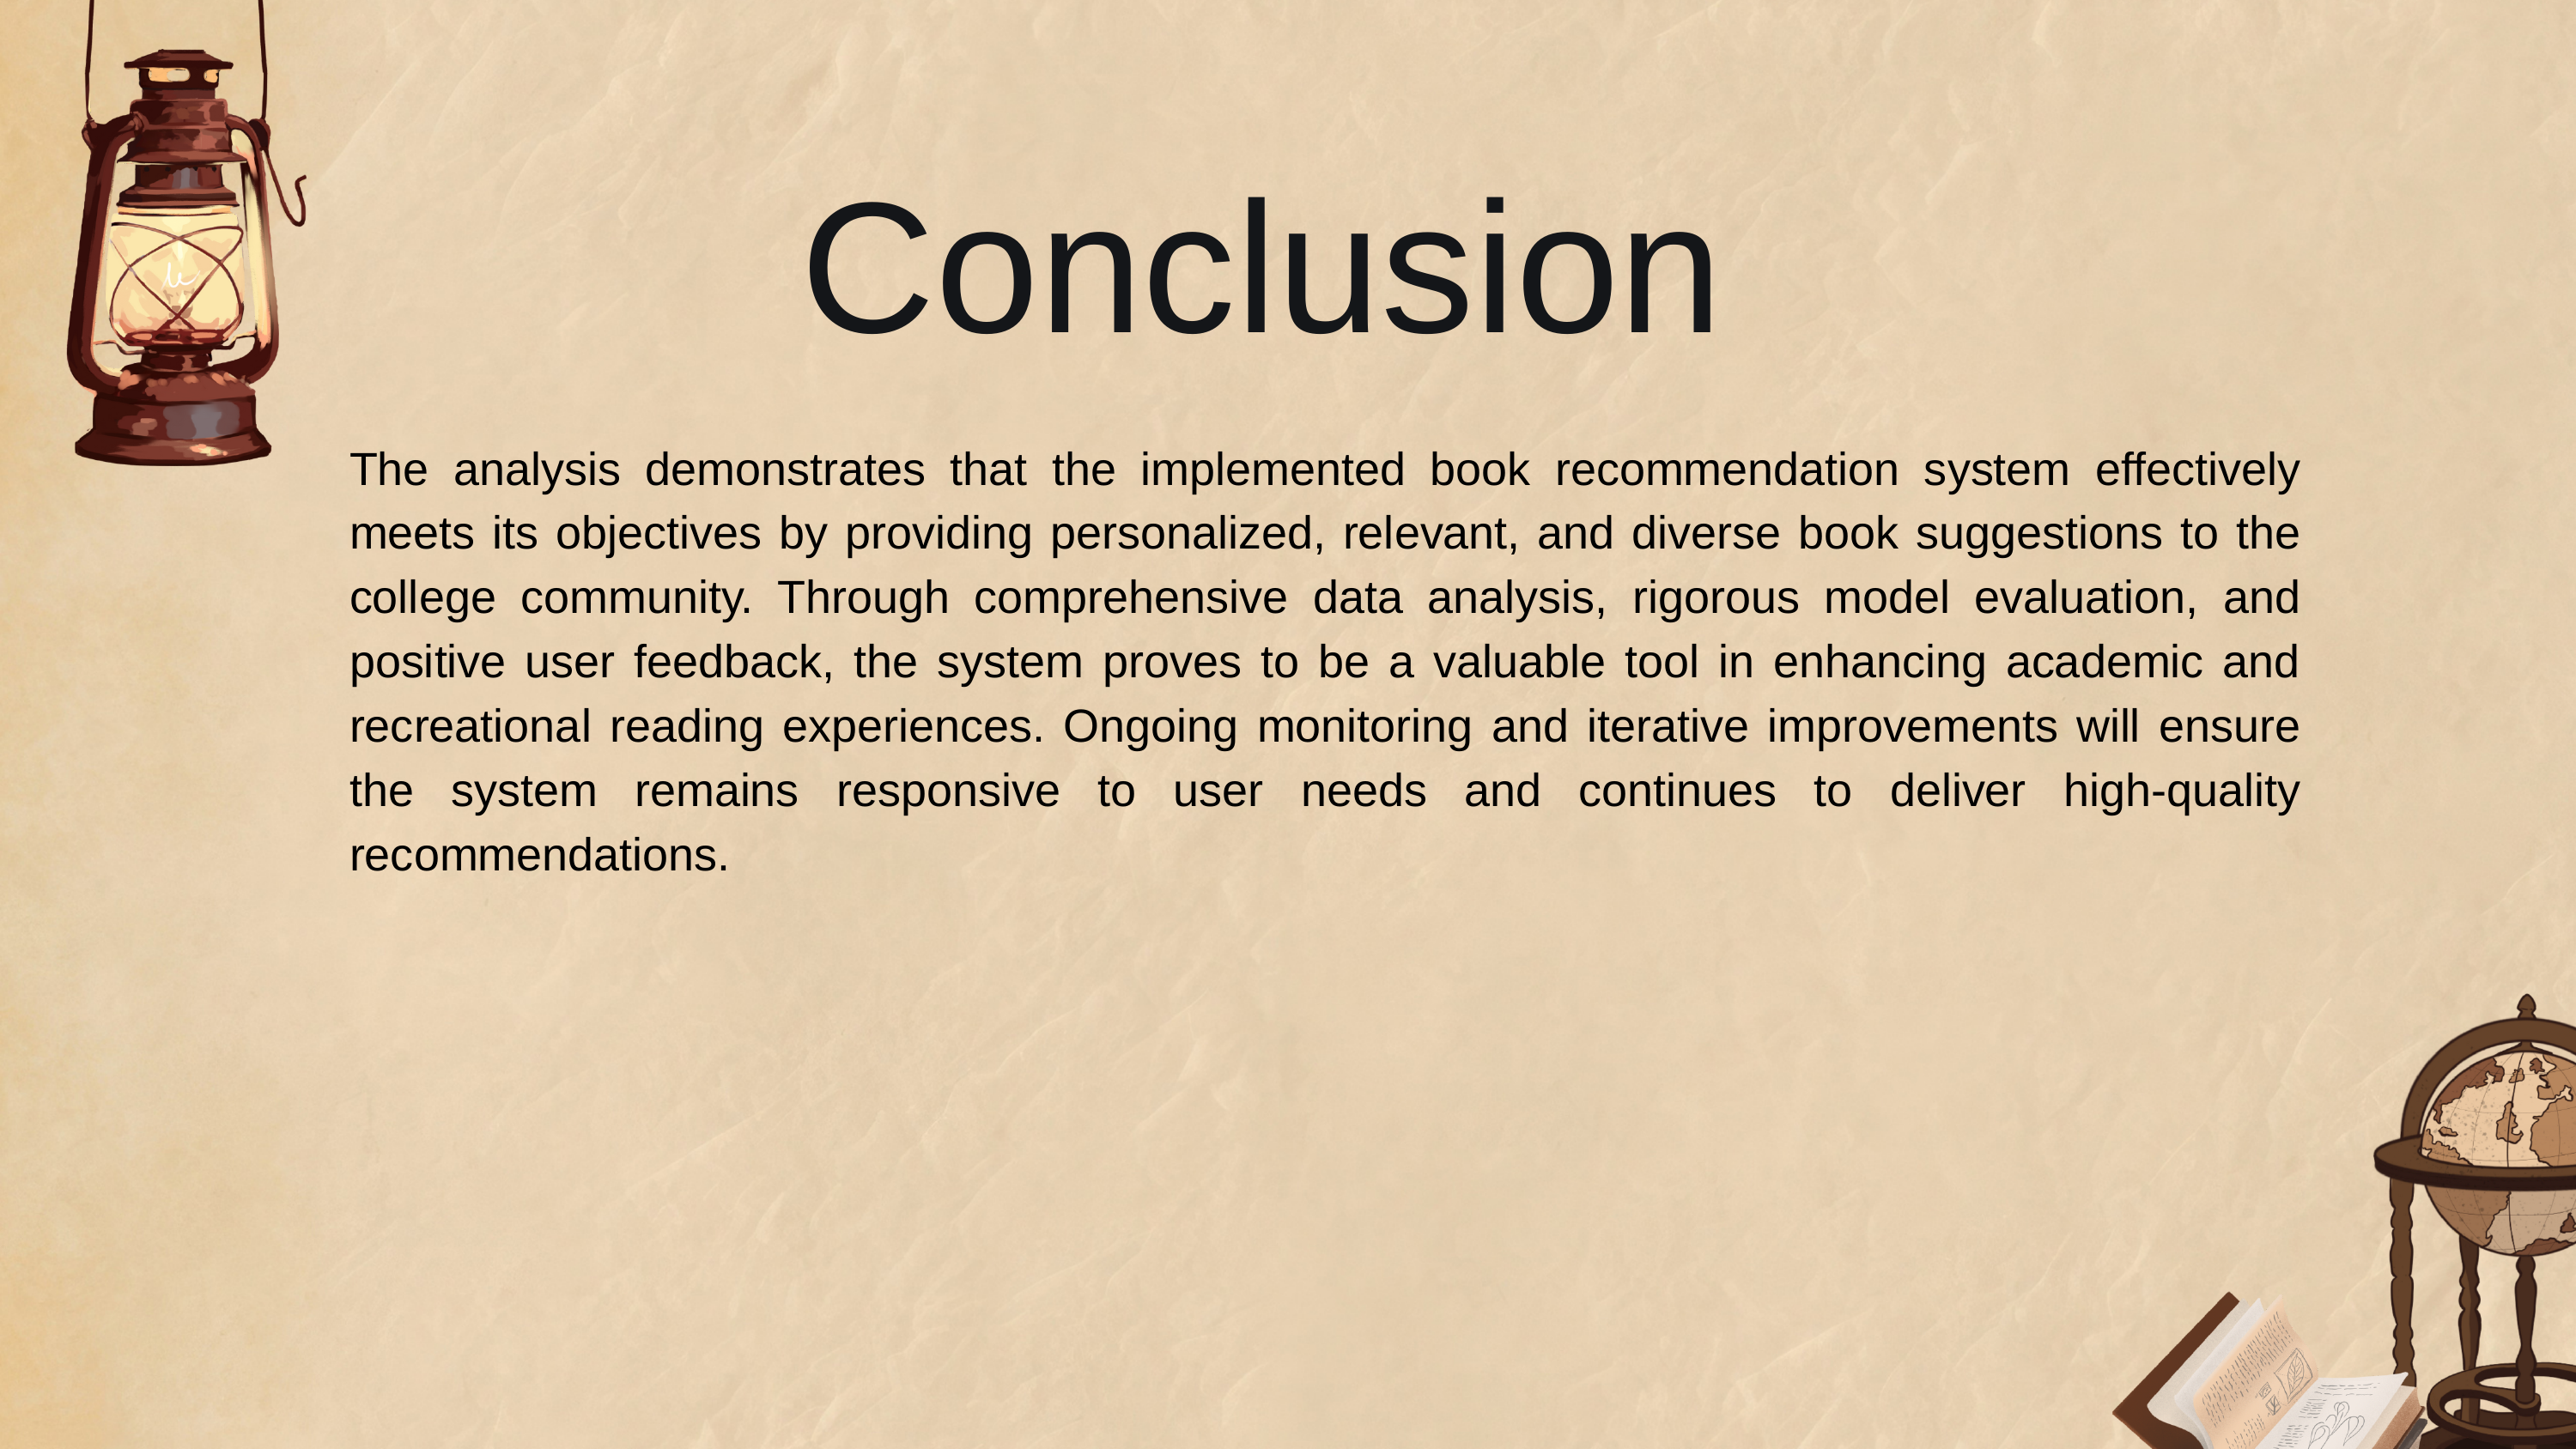

Conclusion
The analysis demonstrates that the implemented book recommendation system effectively meets its objectives by providing personalized, relevant, and diverse book suggestions to the college community. Through comprehensive data analysis, rigorous model evaluation, and positive user feedback, the system proves to be a valuable tool in enhancing academic and recreational reading experiences. Ongoing monitoring and iterative improvements will ensure the system remains responsive to user needs and continues to deliver high-quality recommendations.